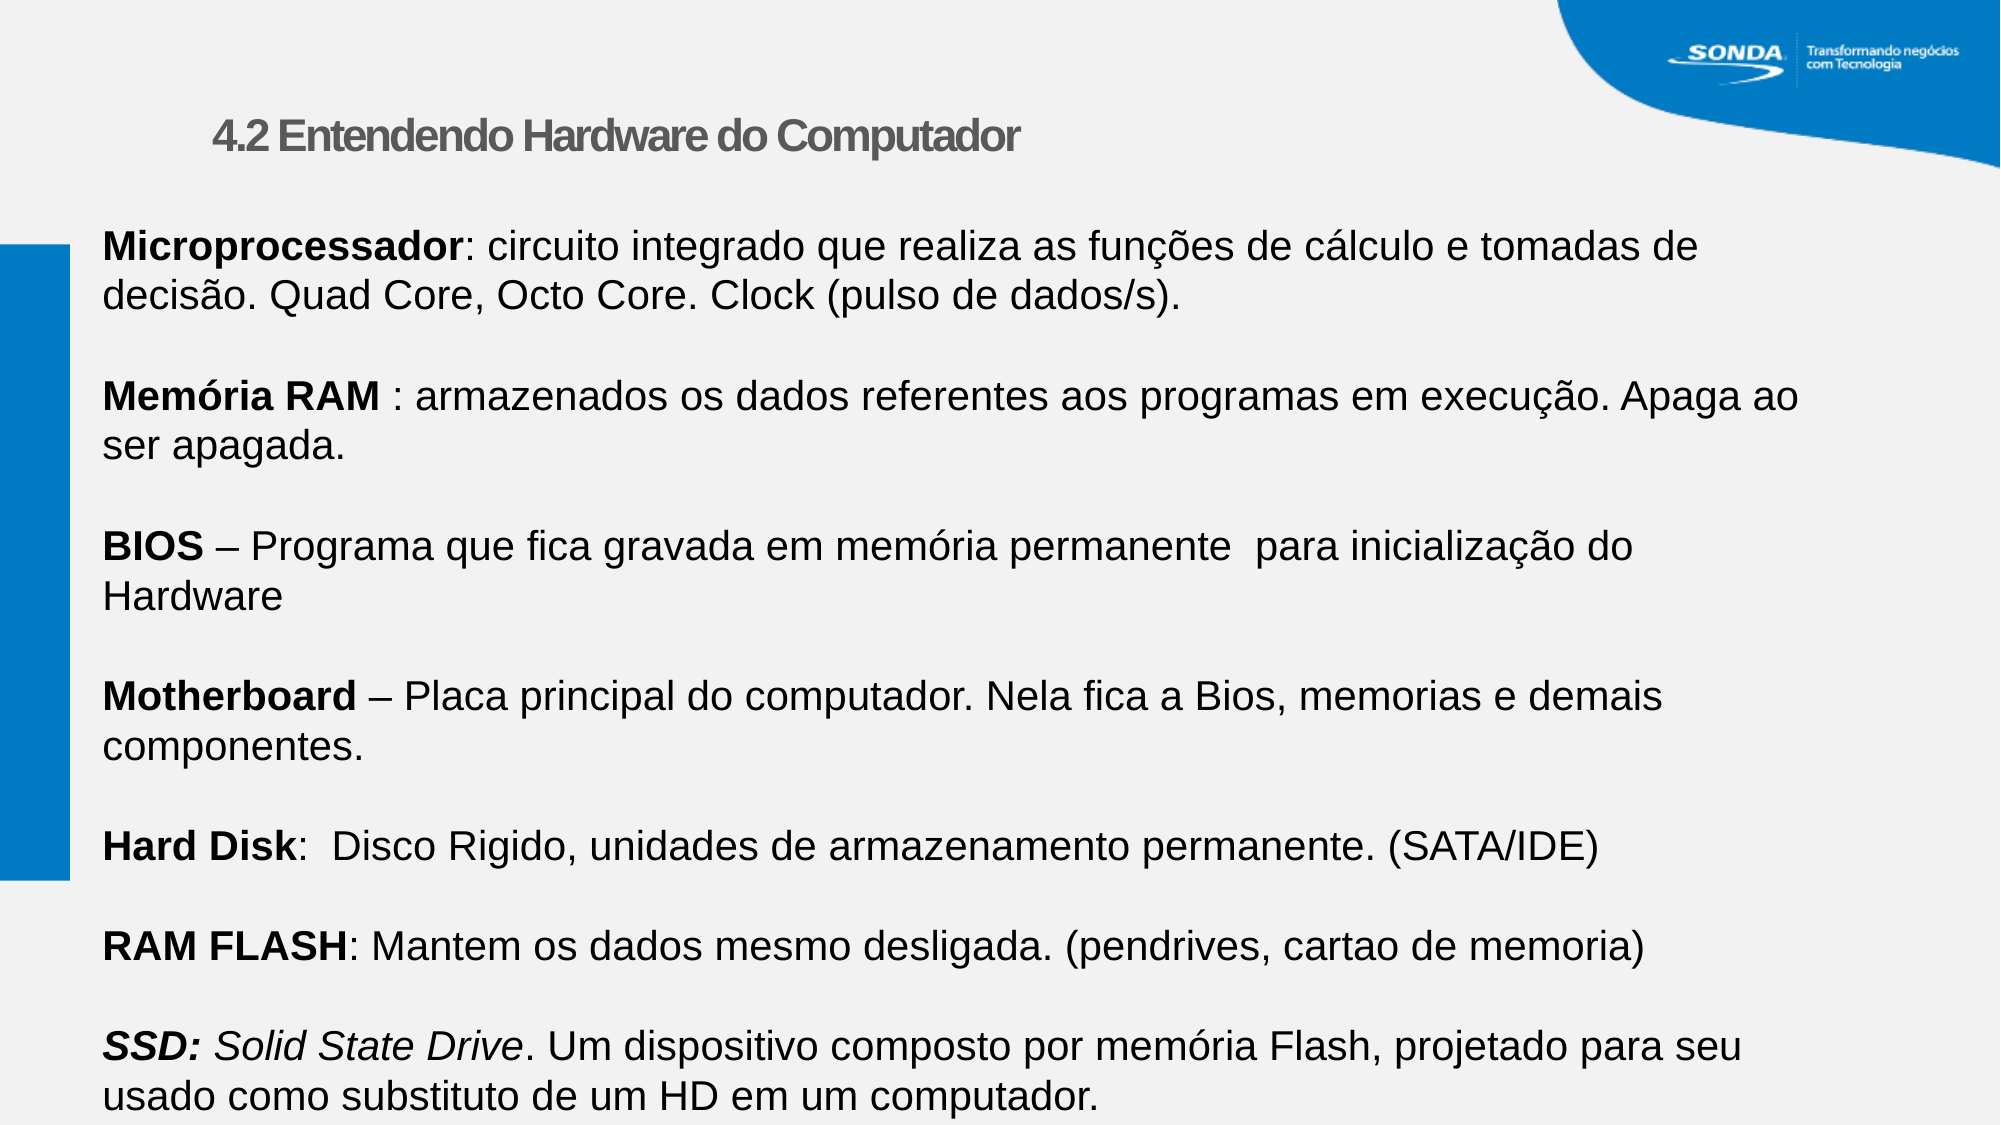

4.2 Entendendo Hardware do Computador
Microprocessador: circuito integrado que realiza as funções de cálculo e tomadas de decisão. Quad Core, Octo Core. Clock (pulso de dados/s).

Memória RAM : armazenados os dados referentes aos programas em execução. Apaga ao ser apagada.

BIOS – Programa que fica gravada em memória permanente  para inicialização do Hardware

Motherboard – Placa principal do computador. Nela fica a Bios, memorias e demais componentes.

Hard Disk:  Disco Rigido, unidades de armazenamento permanente. (SATA/IDE)

RAM FLASH: Mantem os dados mesmo desligada. (pendrives, cartao de memoria)

SSD: Solid State Drive. Um dispositivo composto por memória Flash, projetado para seu usado como substituto de um HD em um computador.